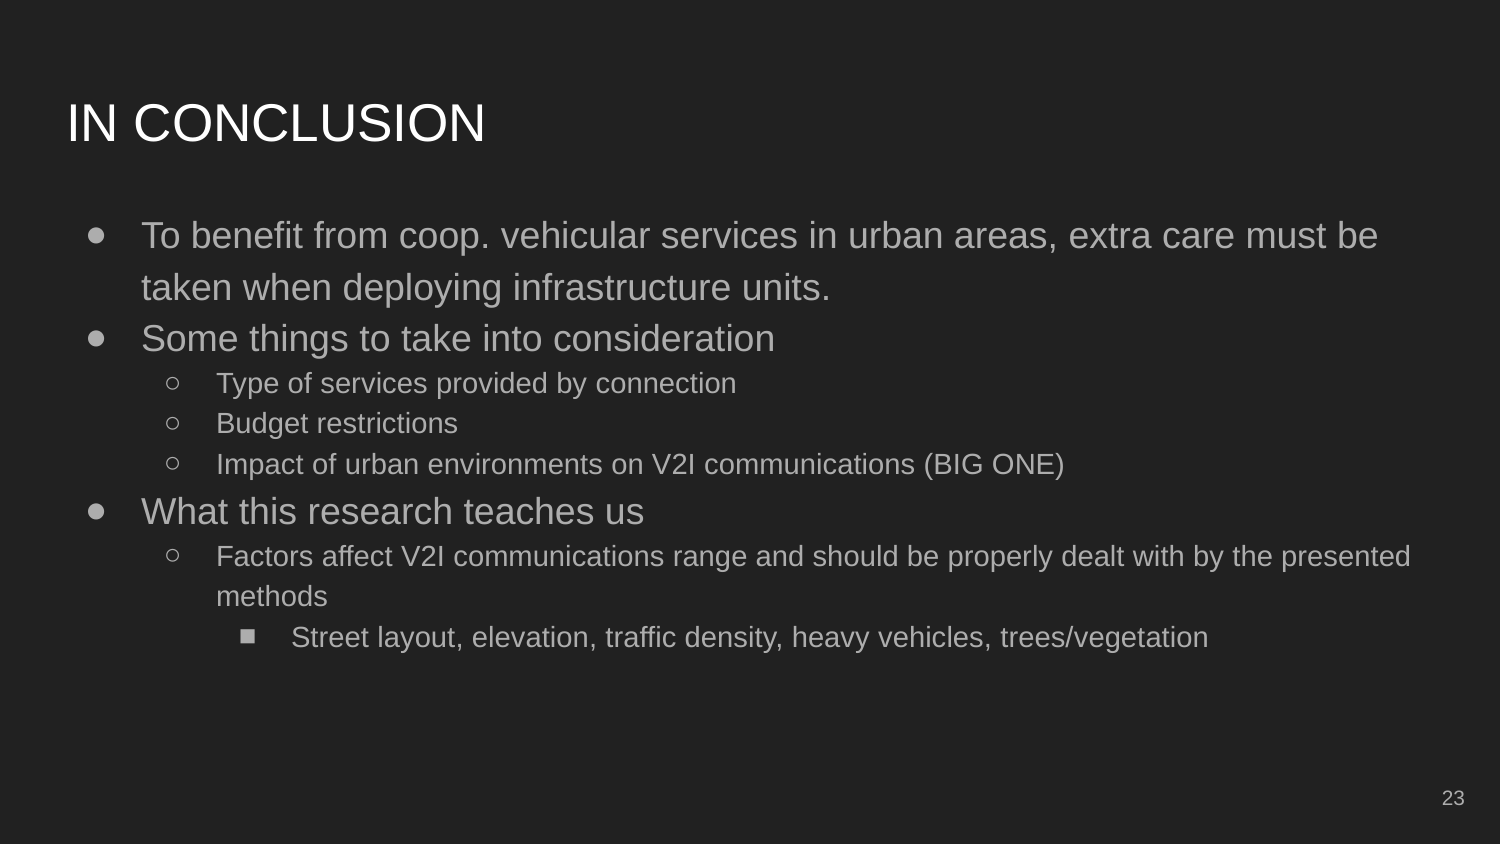

# IN CONCLUSION
To benefit from coop. vehicular services in urban areas, extra care must be taken when deploying infrastructure units.
Some things to take into consideration
Type of services provided by connection
Budget restrictions
Impact of urban environments on V2I communications (BIG ONE)
What this research teaches us
Factors affect V2I communications range and should be properly dealt with by the presented methods
Street layout, elevation, traffic density, heavy vehicles, trees/vegetation
23